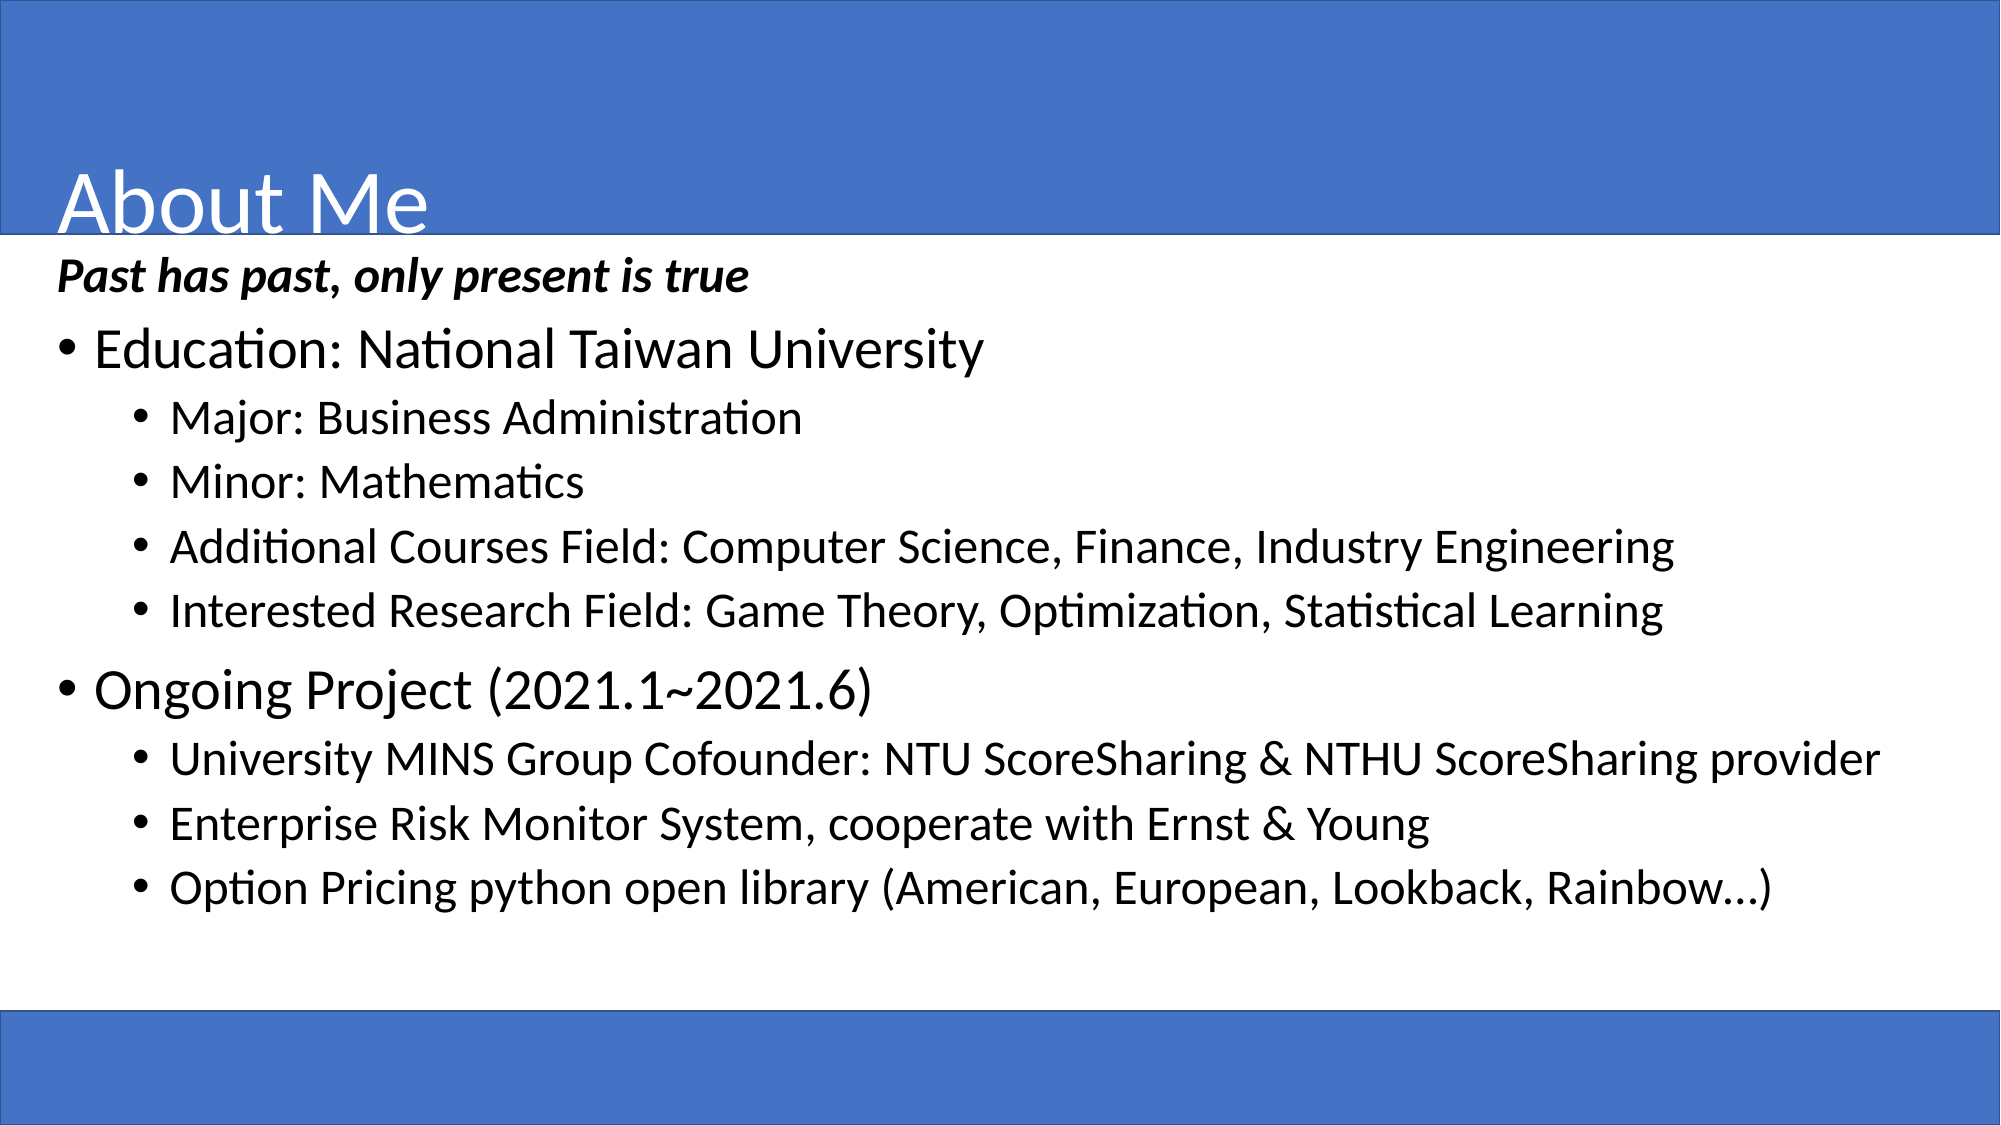

# About Me
Past has past, only present is true
Education: National Taiwan University
Major: Business Administration
Minor: Mathematics
Additional Courses Field: Computer Science, Finance, Industry Engineering
Interested Research Field: Game Theory, Optimization, Statistical Learning
Ongoing Project (2021.1~2021.6)
University MINS Group Cofounder: NTU ScoreSharing & NTHU ScoreSharing provider
Enterprise Risk Monitor System, cooperate with Ernst & Young
Option Pricing python open library (American, European, Lookback, Rainbow…)